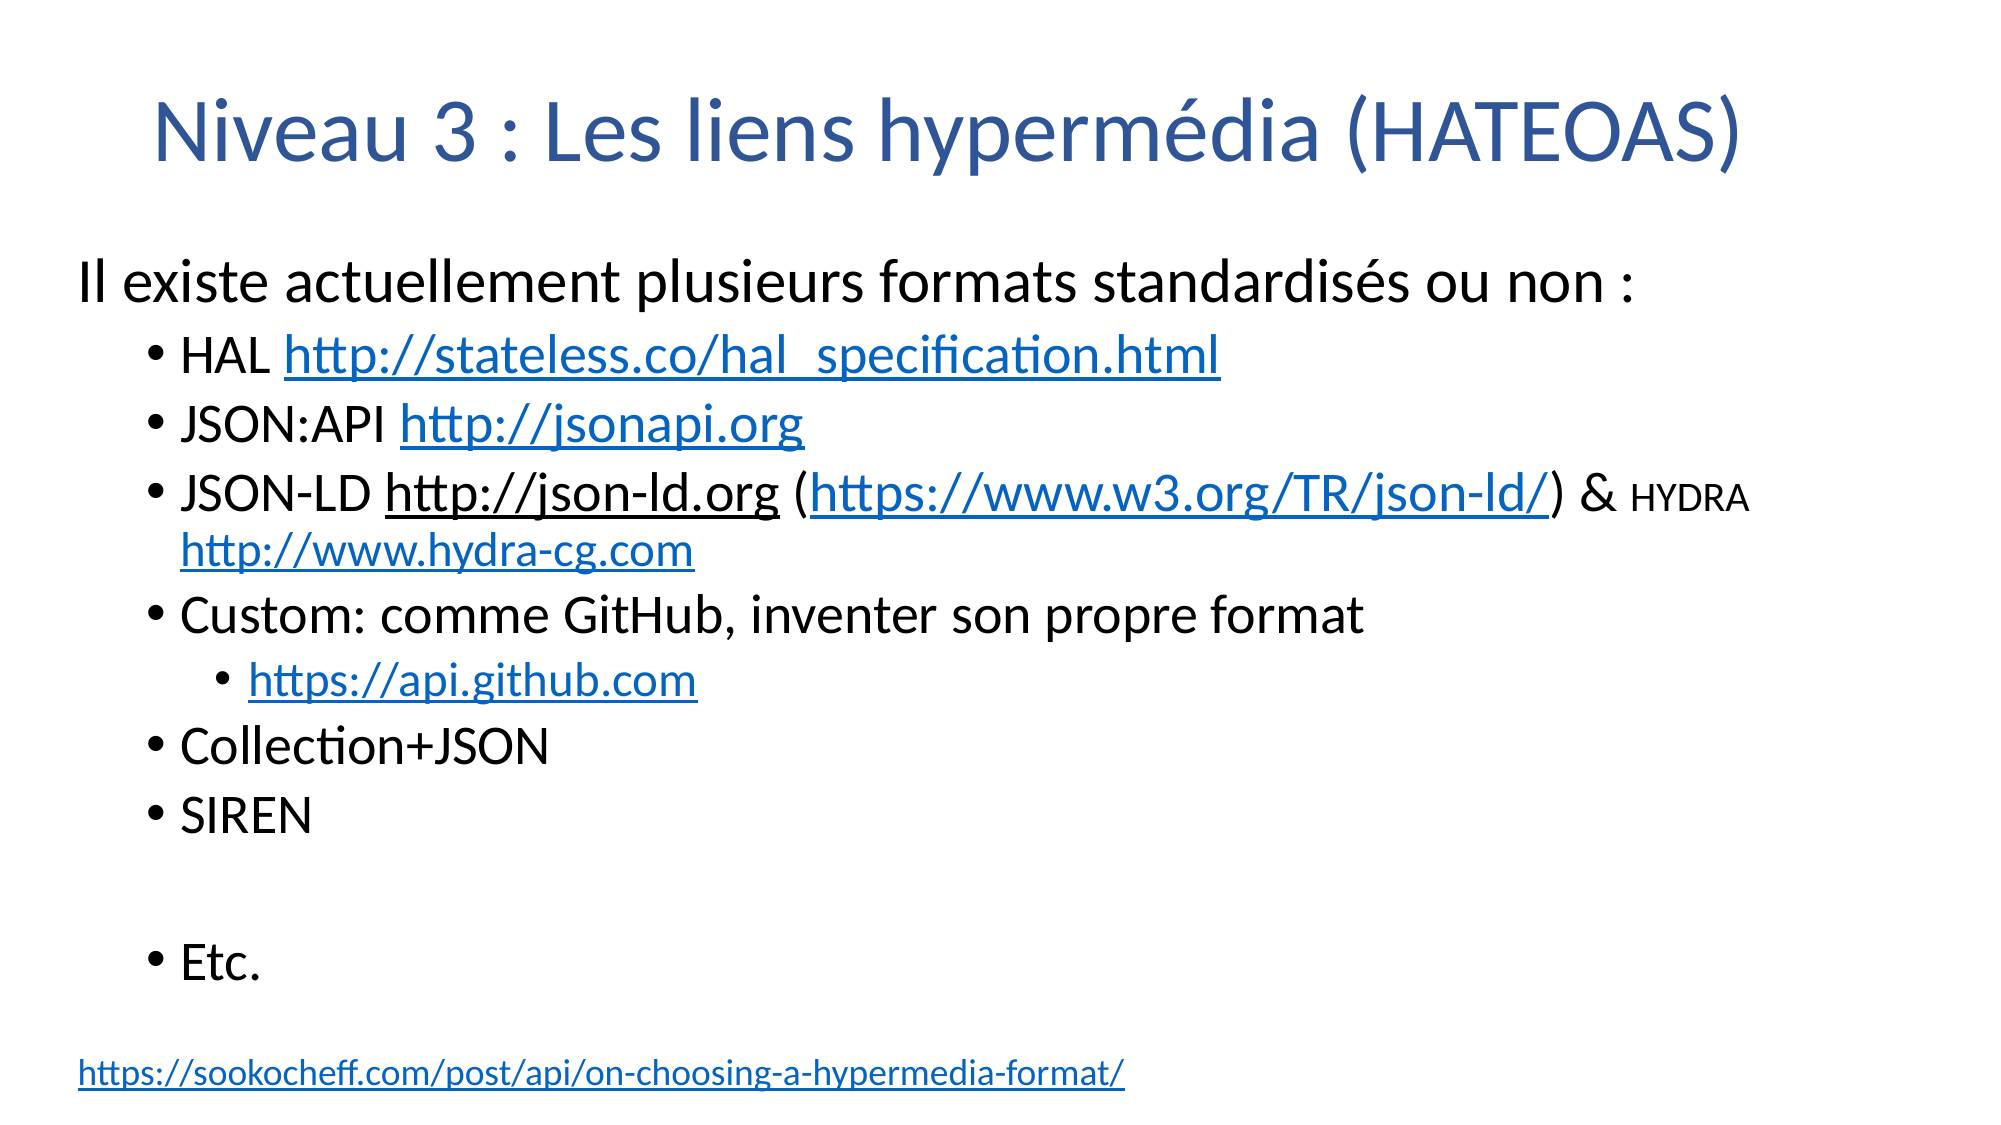

# Niveau 3 : Les liens hypermédia (HATEOAS)
Il existe actuellement plusieurs formats standardisés ou non :
HAL http://stateless.co/hal_specification.html
JSON:API http://jsonapi.org
JSON-LD http://json-ld.org (https://www.w3.org/TR/json-ld/) & HYDRA http://www.hydra-cg.com
Custom: comme GitHub, inventer son propre format
https://api.github.com
Collection+JSON
SIREN

Etc.

https://sookocheff.com/post/api/on-choosing-a-hypermedia-format/